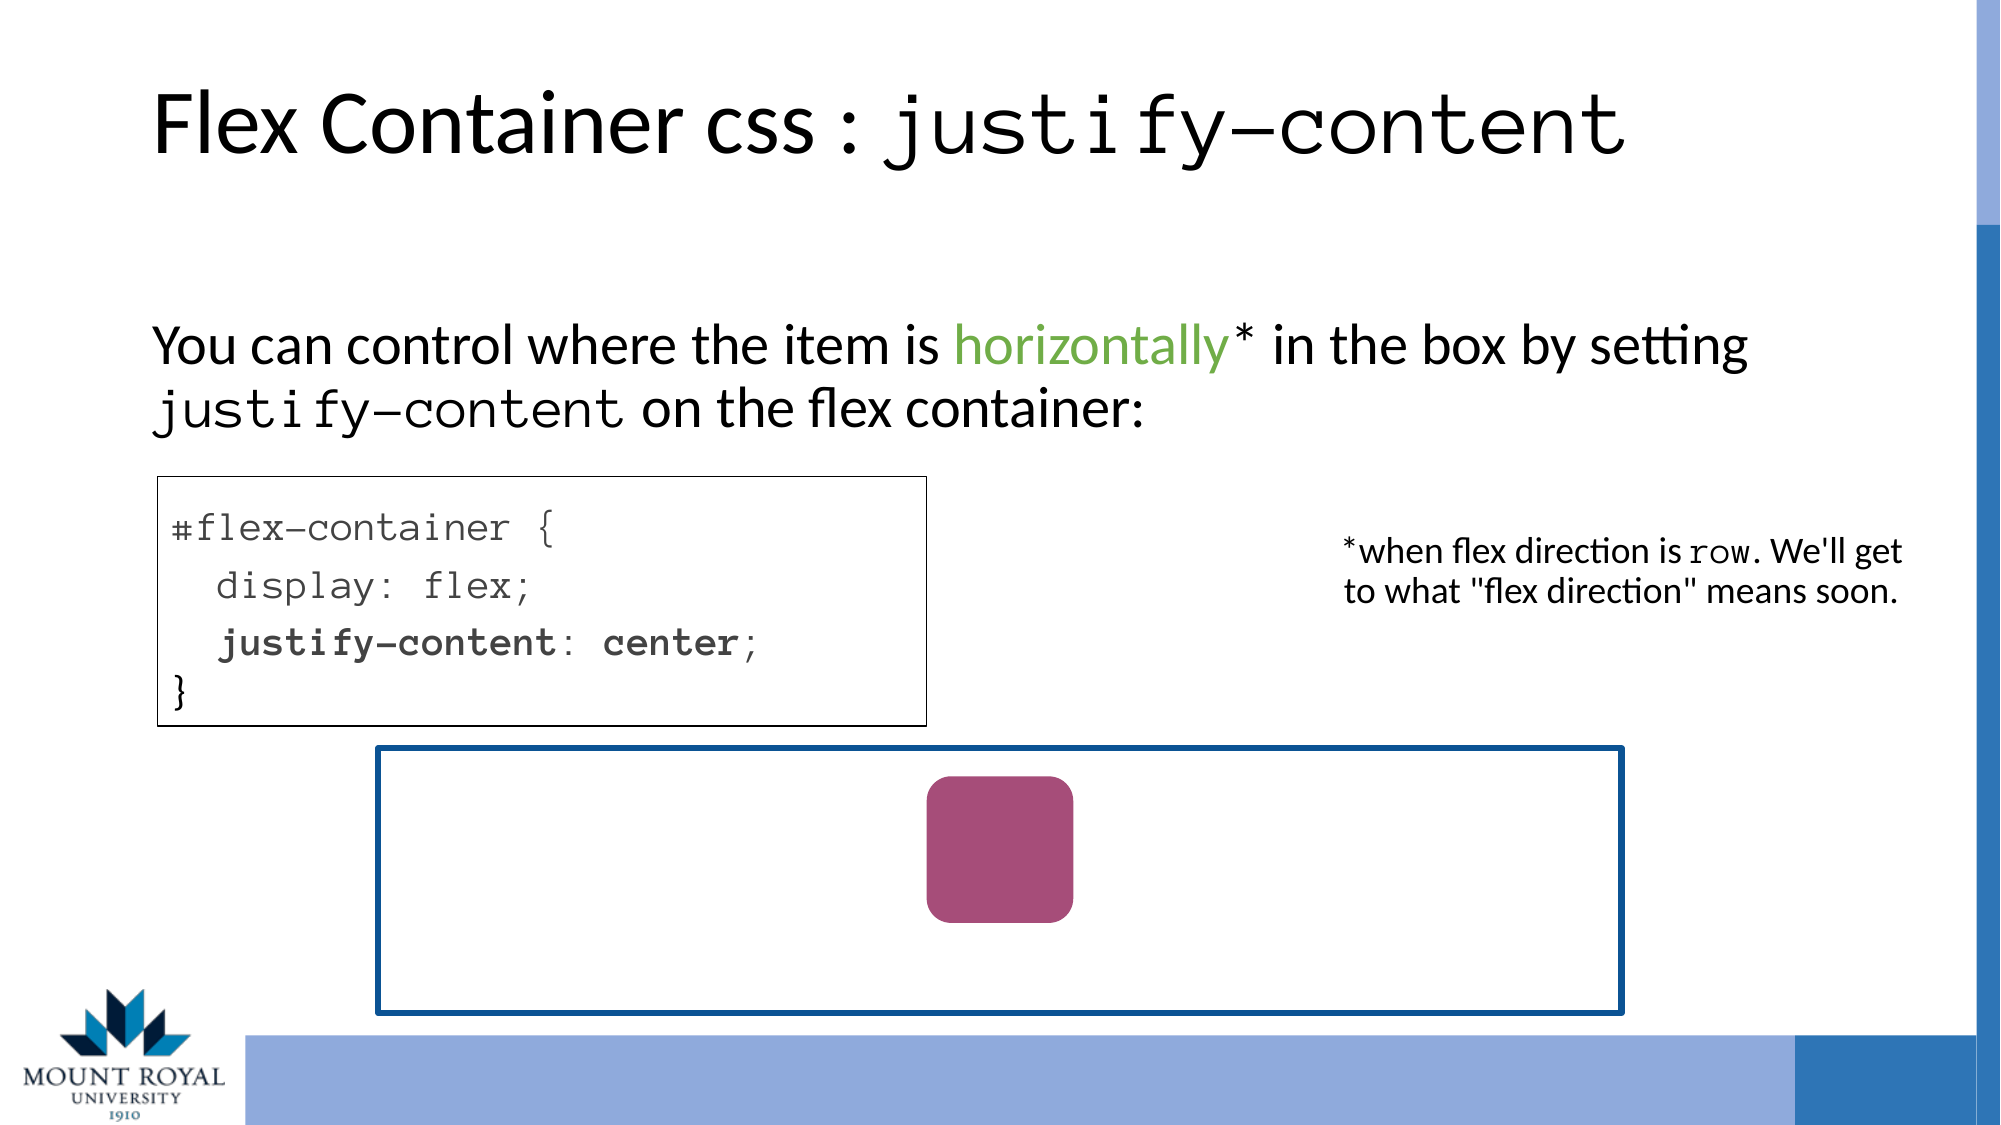

# Flex Container css : justify-content
You can control where the item is horizontally* in the box by setting justify-content on the flex container:

#flex-container {
  display: flex;
  justify-content: center;
}
*when flex direction is row. We'll get to what "flex direction" means soon.